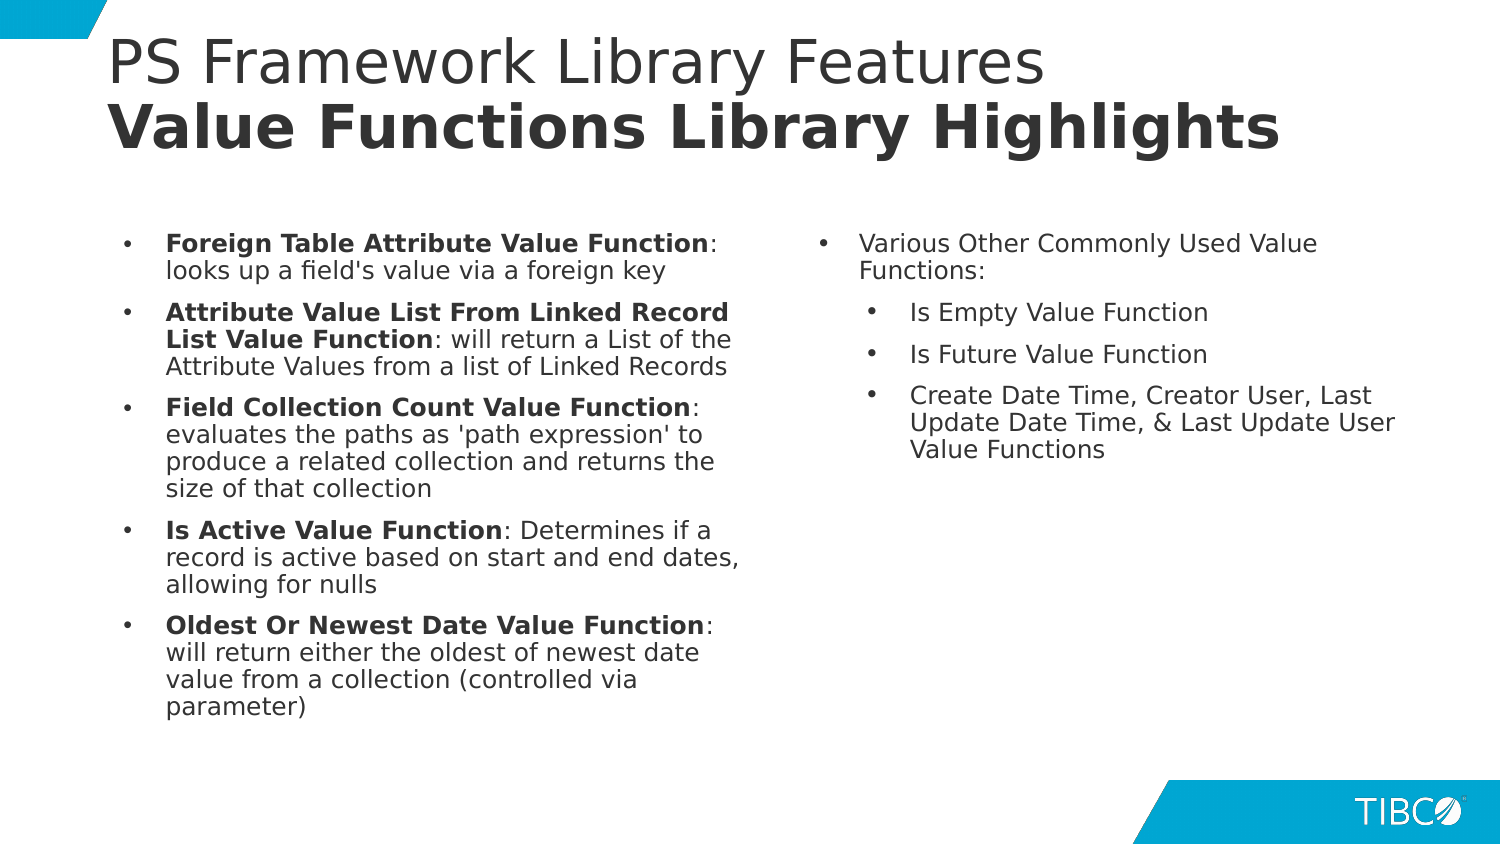

# PS Framework Library Features
Value Functions Library Highlights
Various Other Commonly Used Value Functions:
Is Empty Value Function
Is Future Value Function
Create Date Time, Creator User, Last Update Date Time, & Last Update User Value Functions
Foreign Table Attribute Value Function: looks up a field's value via a foreign key
Attribute Value List From Linked Record List Value Function: will return a List of the Attribute Values from a list of Linked Records
Field Collection Count Value Function: evaluates the paths as 'path expression' to produce a related collection and returns the size of that collection
Is Active Value Function: Determines if a record is active based on start and end dates, allowing for nulls
Oldest Or Newest Date Value Function: will return either the oldest of newest date value from a collection (controlled via parameter)